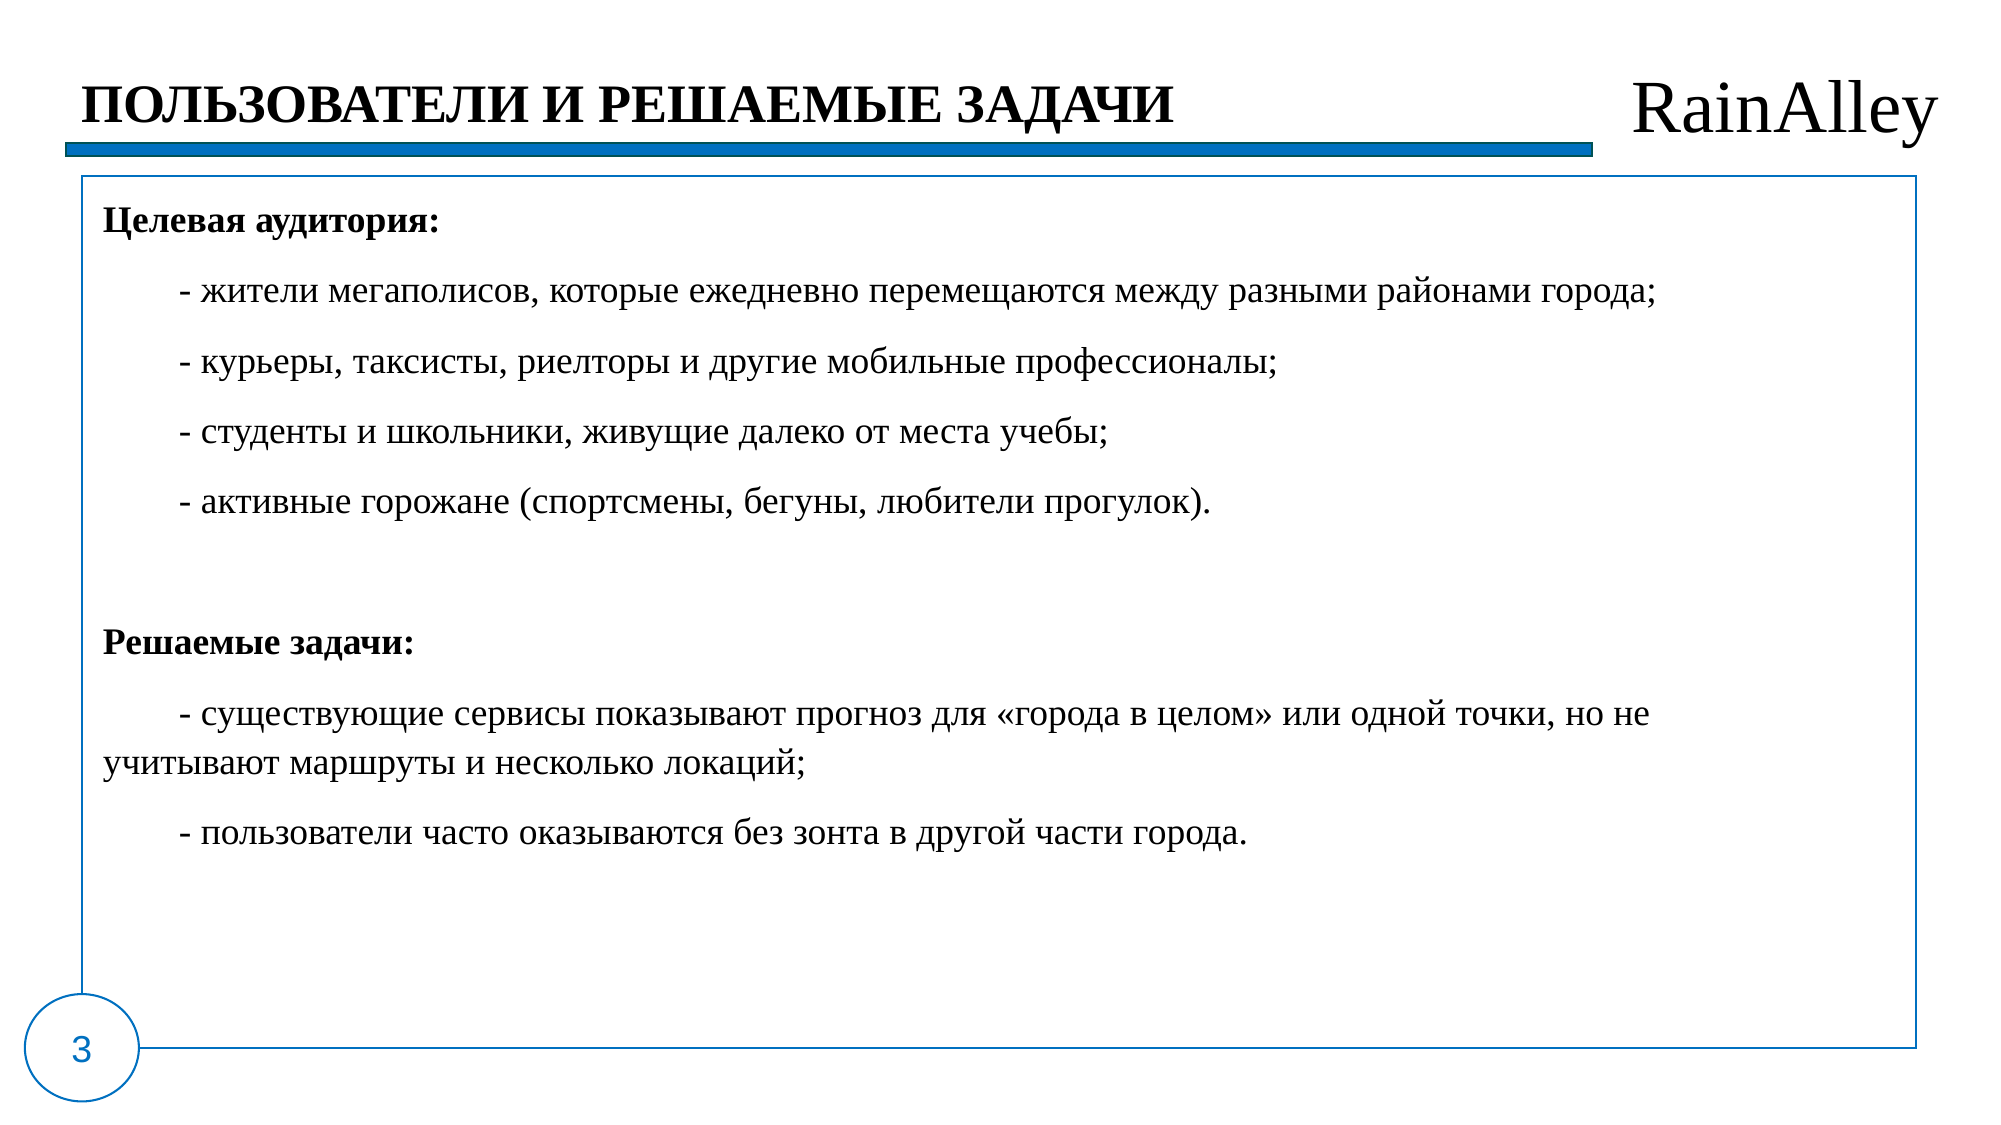

RainAlley ​
ПОЛЬЗОВАТЕЛИ И РЕШАЕМЫЕ ЗАДАЧИ

Целевая аудитория:
        - жители мегаполисов, которые ежедневно перемещаются между разными районами города;
        - курьеры, таксисты, риелторы и другие мобильные профессионалы;
        - студенты и школьники, живущие далеко от места учебы;
        - активные горожане (спортсмены, бегуны, любители прогулок).

Решаемые задачи:
        - существующие сервисы показывают прогноз для «города в целом» или одной точки, но не учитывают маршруты и несколько локаций;
        - пользователи часто оказываются без зонта в другой части города.
3